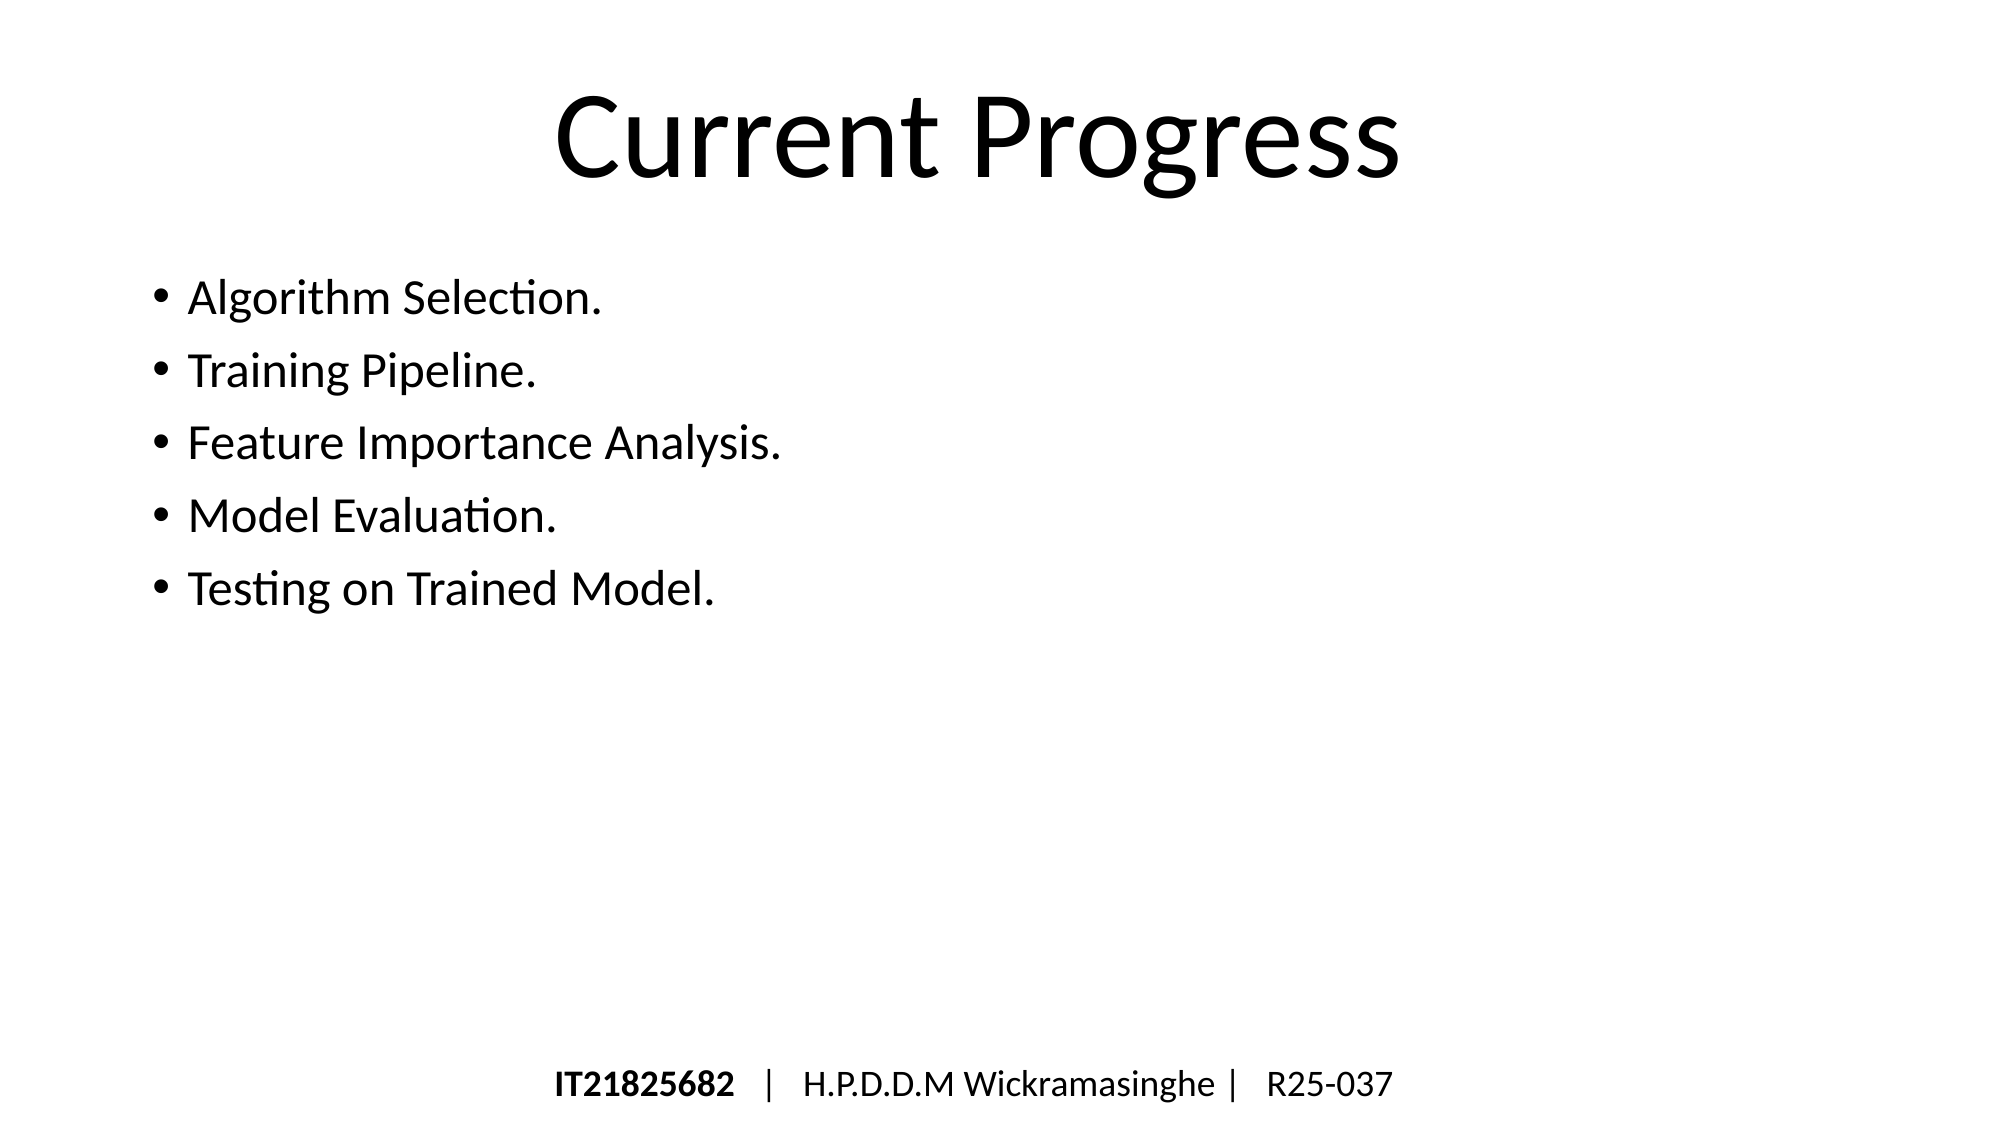

# Current Progress
Algorithm Selection.
Training Pipeline.
Feature Importance Analysis.
Model Evaluation.
Testing on Trained Model.

IT21825682   |   H.P.D.D.M Wickramasinghe |   R25-037